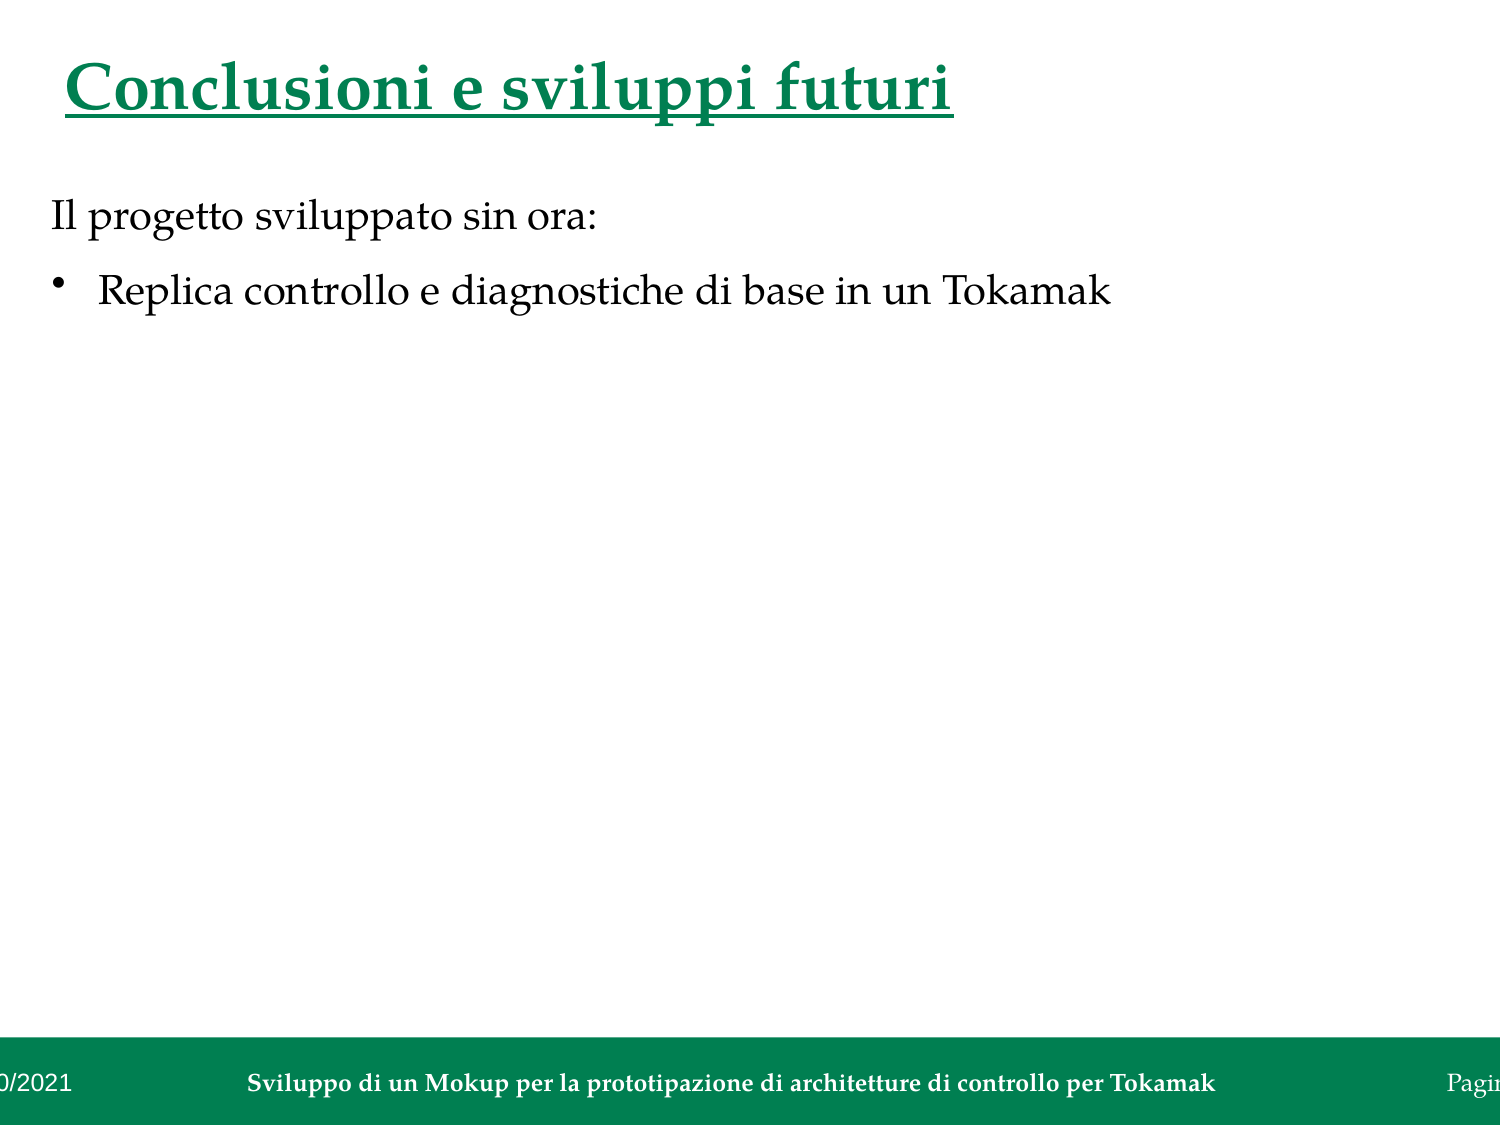

Conclusioni e sviluppi futuri
Il progetto sviluppato sin ora:
Replica controllo e diagnostiche di base in un Tokamak

15/10/2021		Sviluppo di un Mokup per la prototipazione di architetture di controllo per Tokamak		Pagina 79